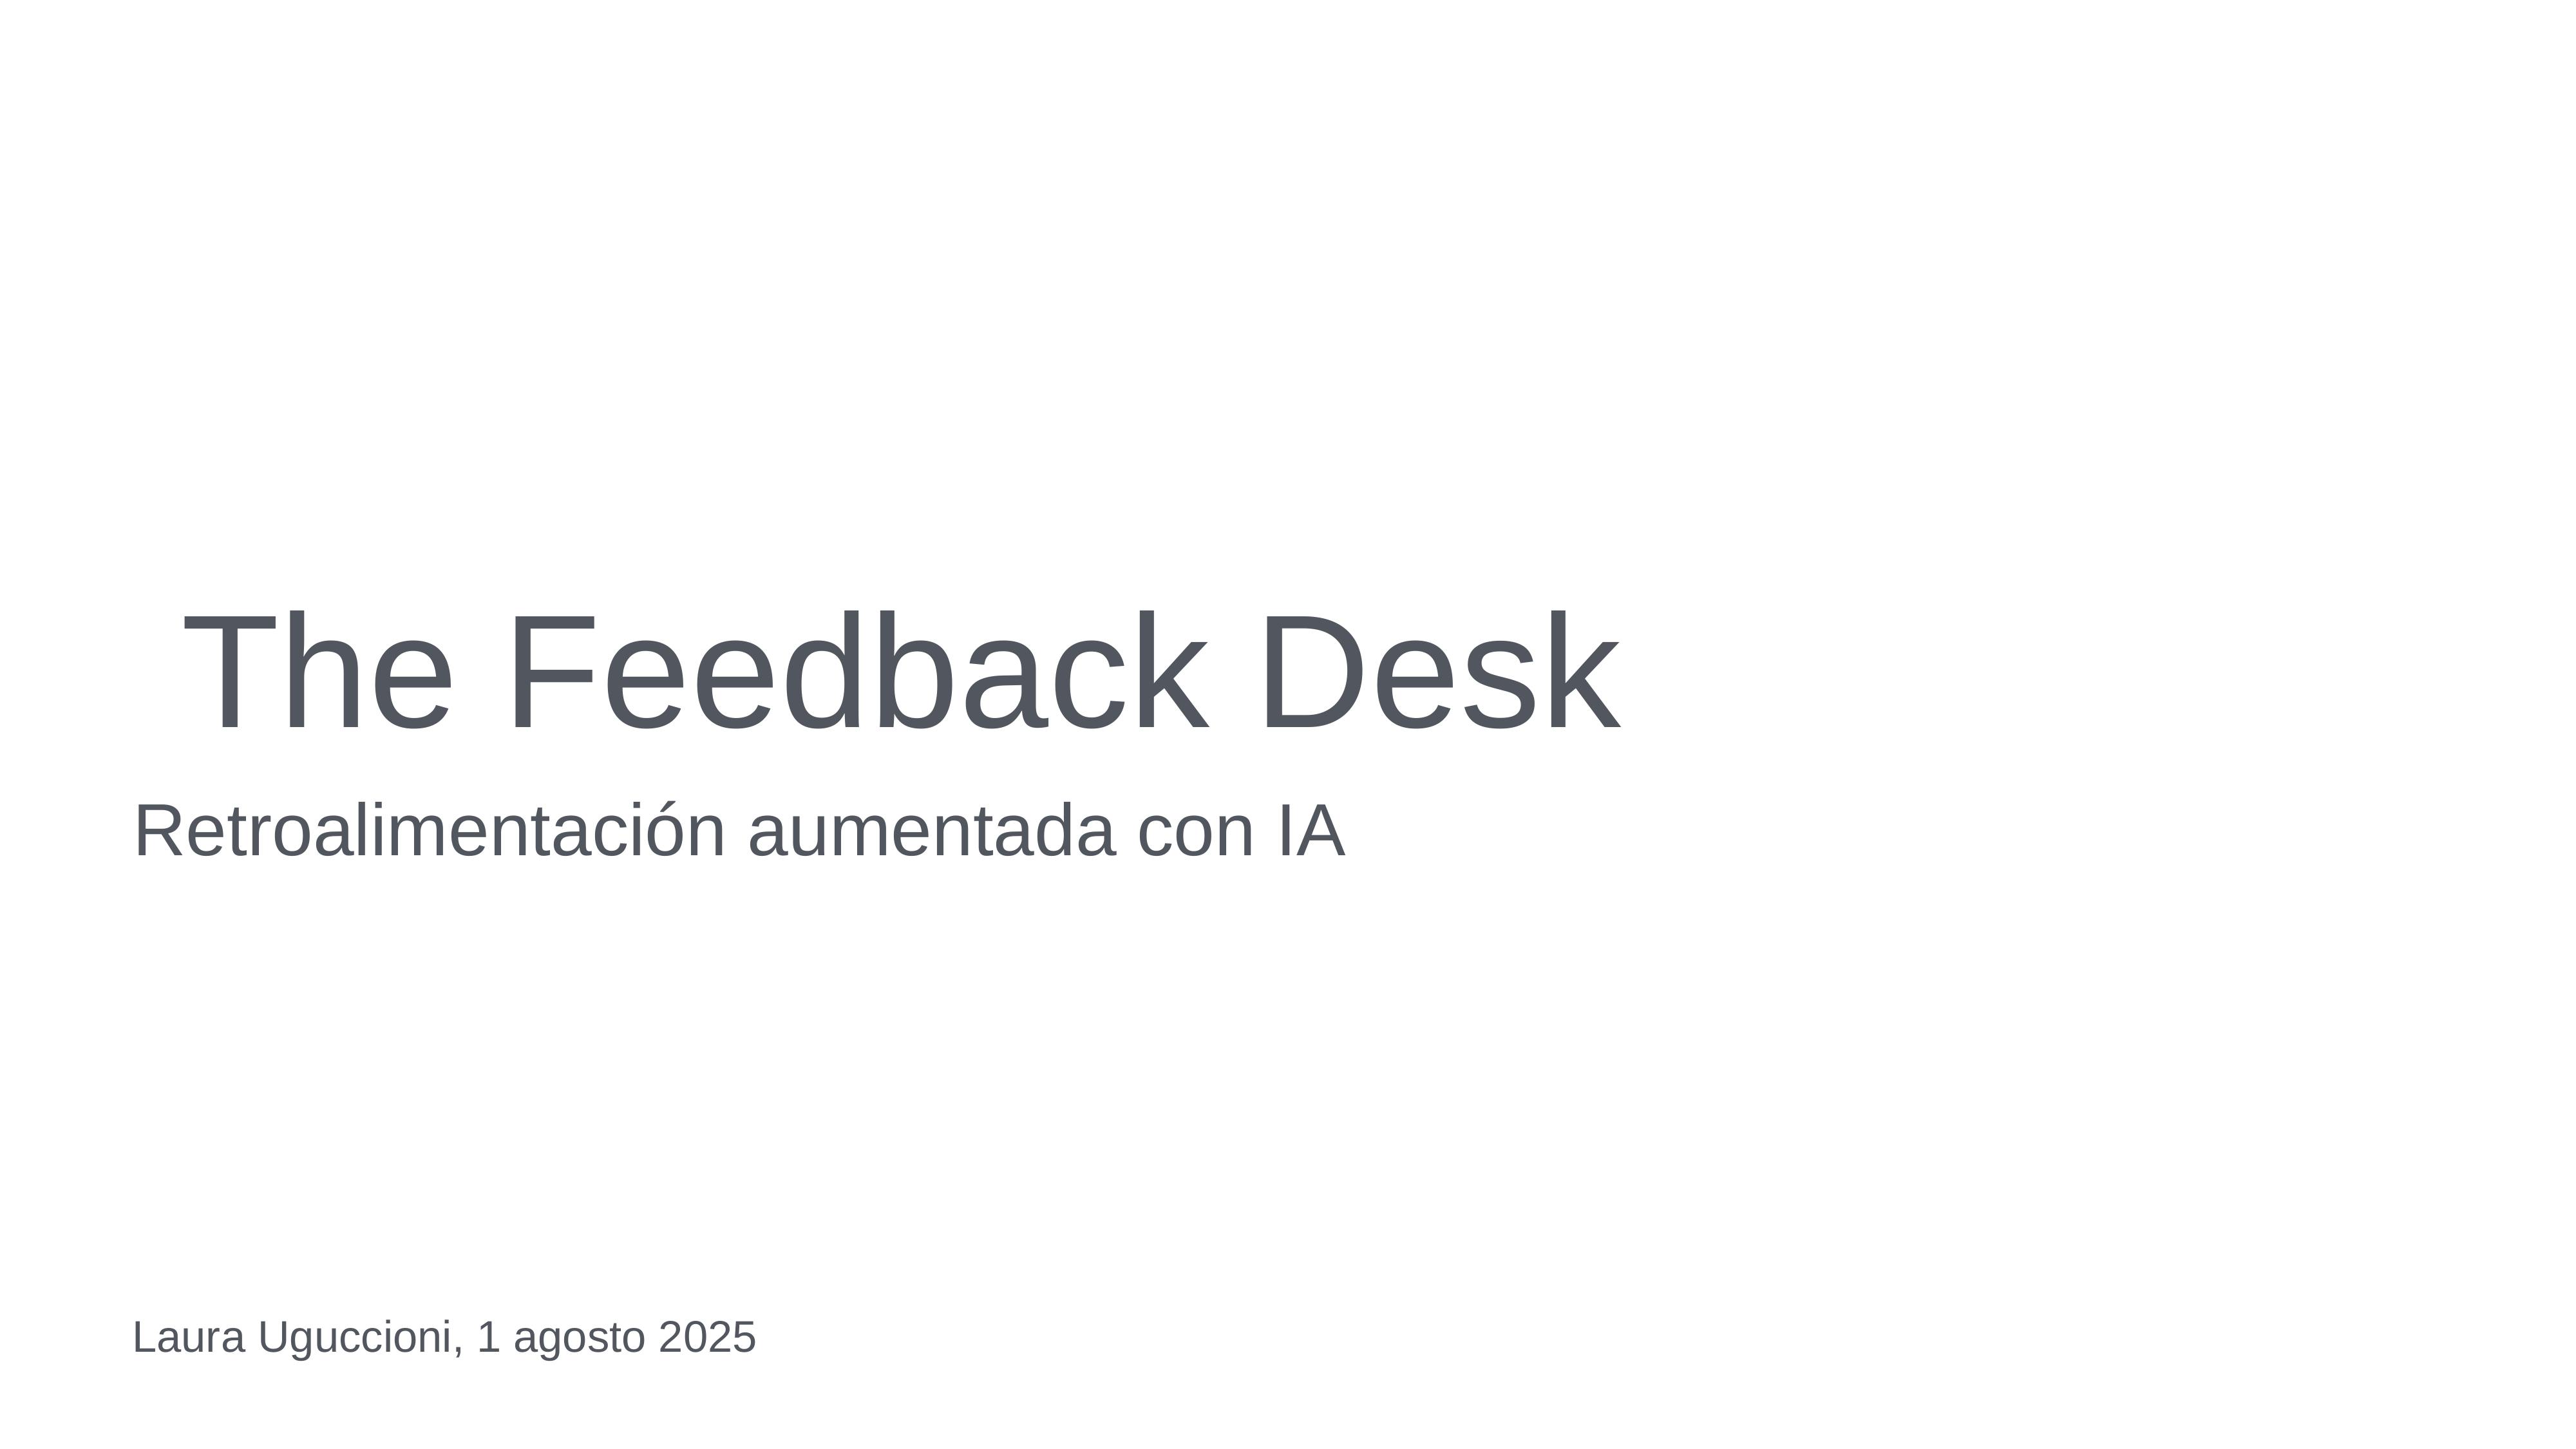

# The Feedback Desk
Retroalimentación aumentada con IA
Laura Uguccioni, 1 agosto 2025